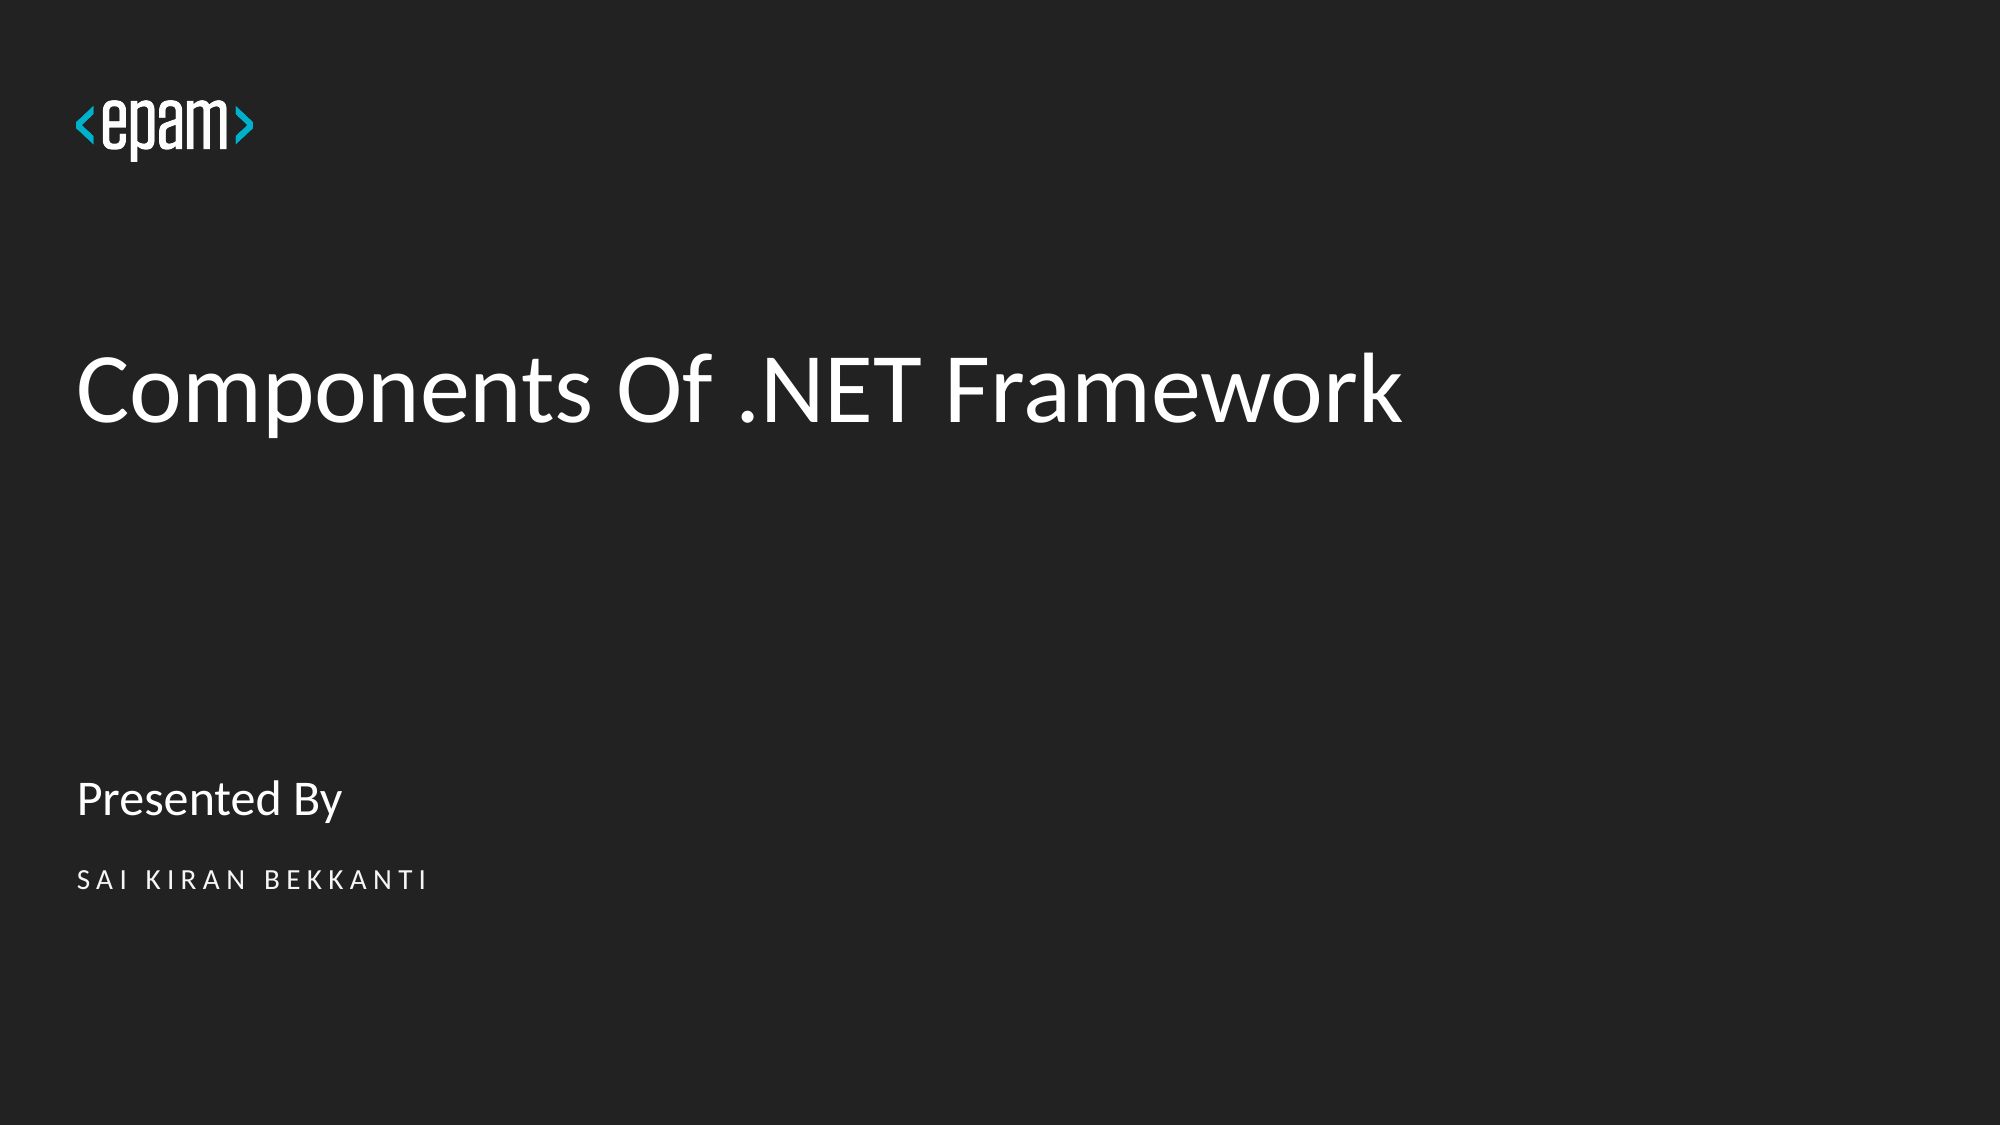

# Components Of .NET Framework
Presented By
SAI KIRAN BEKKANTI